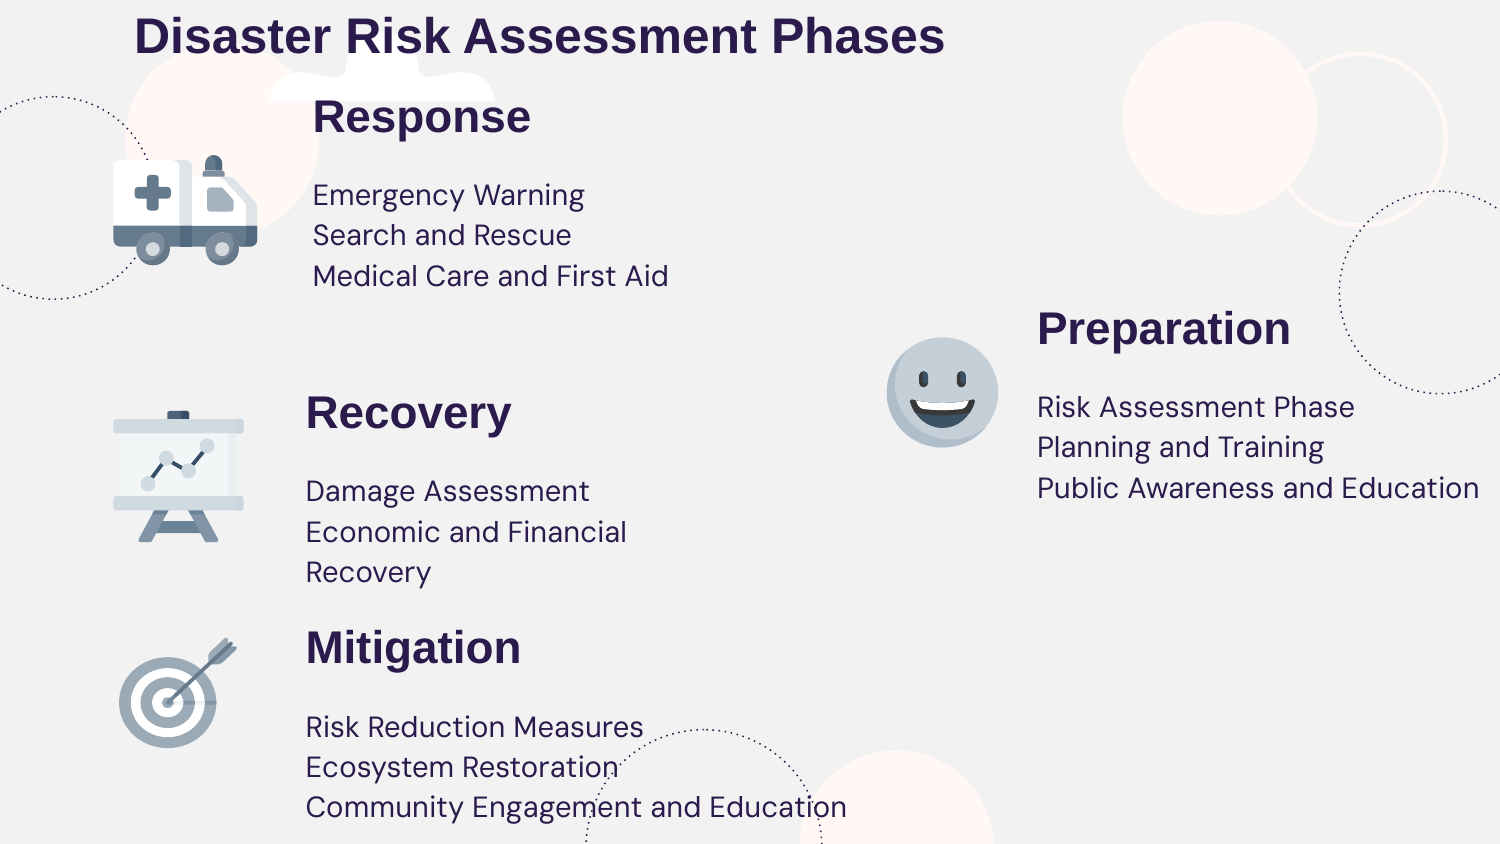

Disaster Risk Assessment Phases
Response

Emergency Warning
Search and Rescue
Medical Care and First Aid
Preparation

Risk Assessment Phase
Planning and Training
Public Awareness and Education
Recovery

Damage Assessment
Economic and Financial Recovery
Mitigation

Risk Reduction Measures
Ecosystem Restoration
Community Engagement and Education